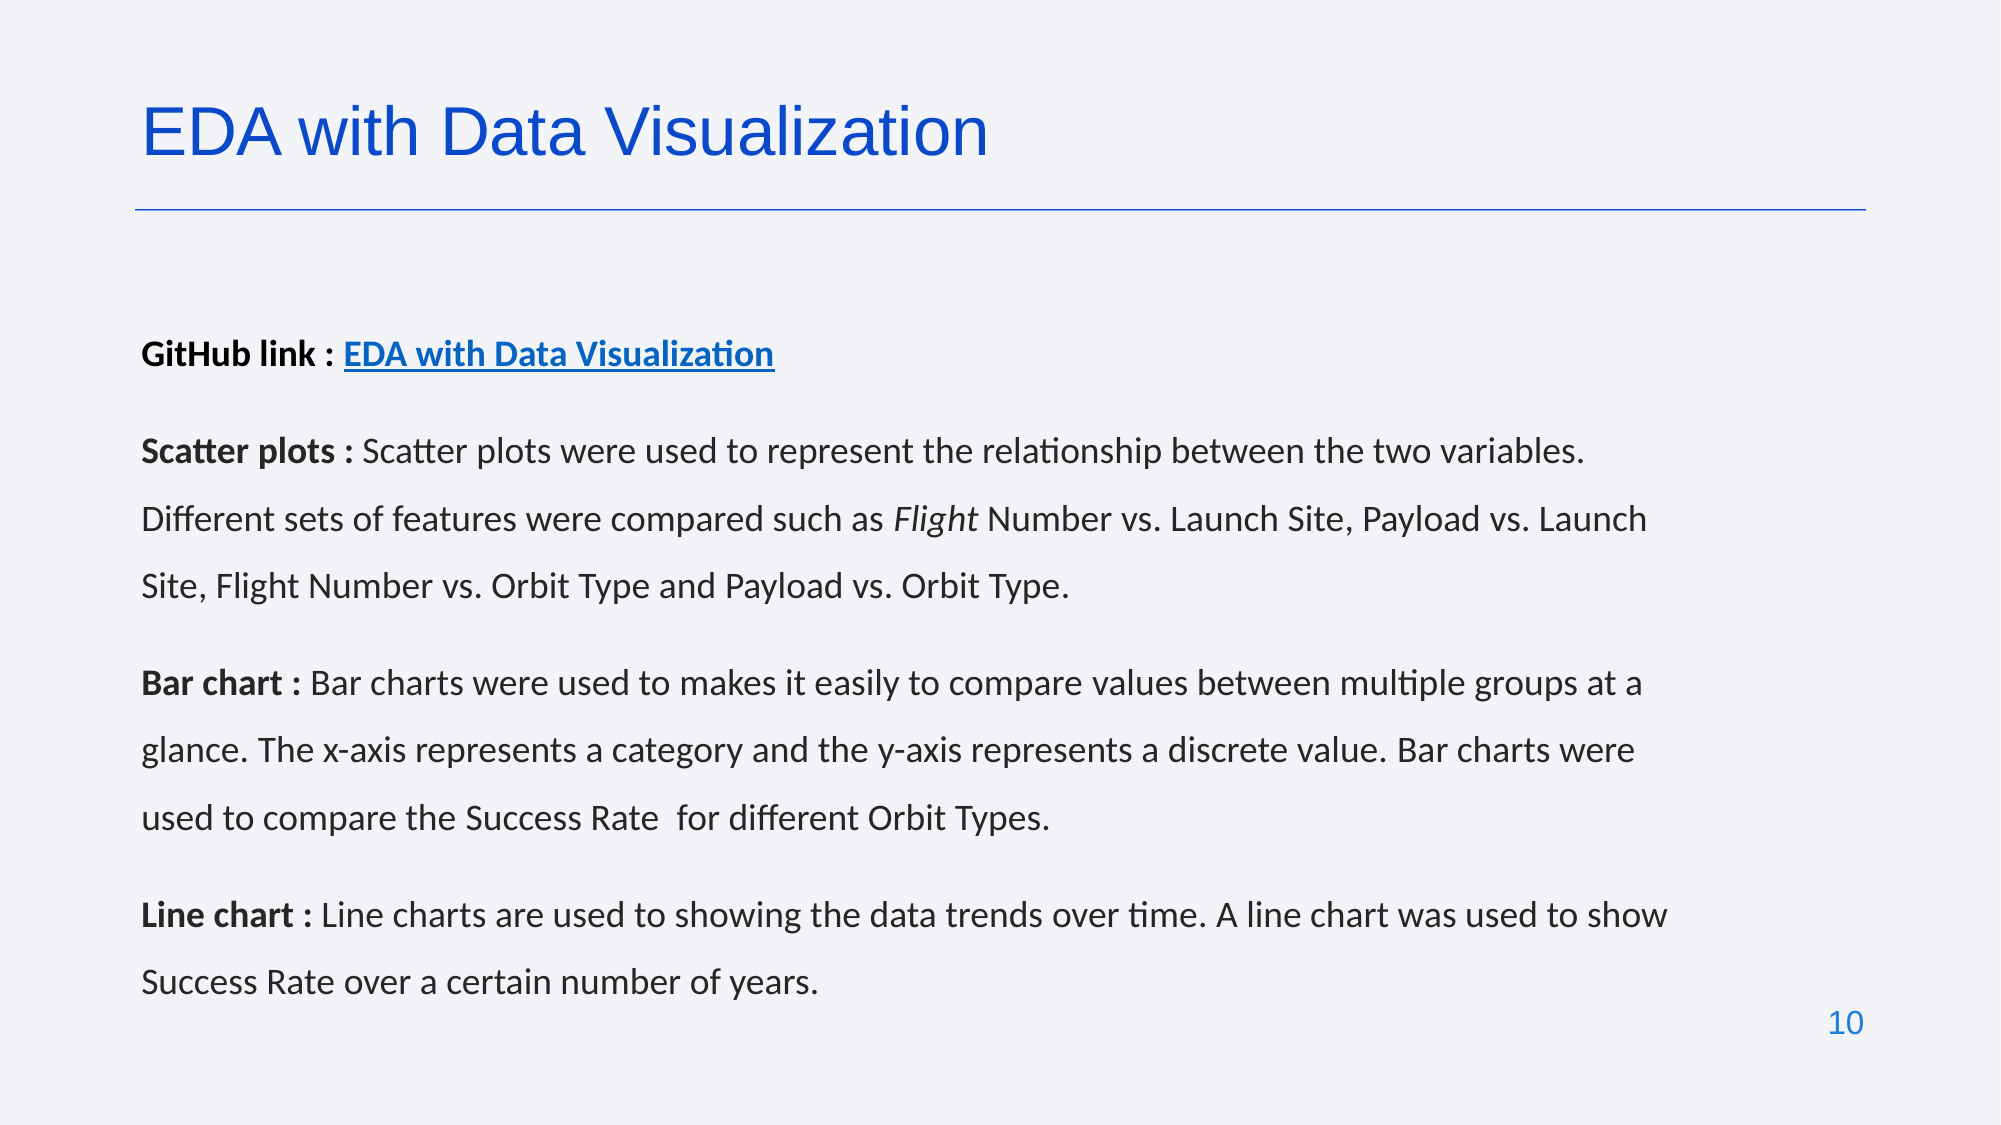

EDA with Data Visualization
GitHub link : EDA with Data Visualization
Scatter plots : Scatter plots were used to represent the relationship between the two variables. Different sets of features were compared such as Flight Number vs. Launch Site, Payload vs. Launch Site, Flight Number vs. Orbit Type and Payload vs. Orbit Type.
Bar chart : Bar charts were used to makes it easily to compare values between multiple groups at a glance. The x-axis represents a category and the y-axis represents a discrete value. Bar charts were used to compare the Success Rate  for different Orbit Types.
Line chart : Line charts are used to showing the data trends over time. A line chart was used to show Success Rate over a certain number of years.
10